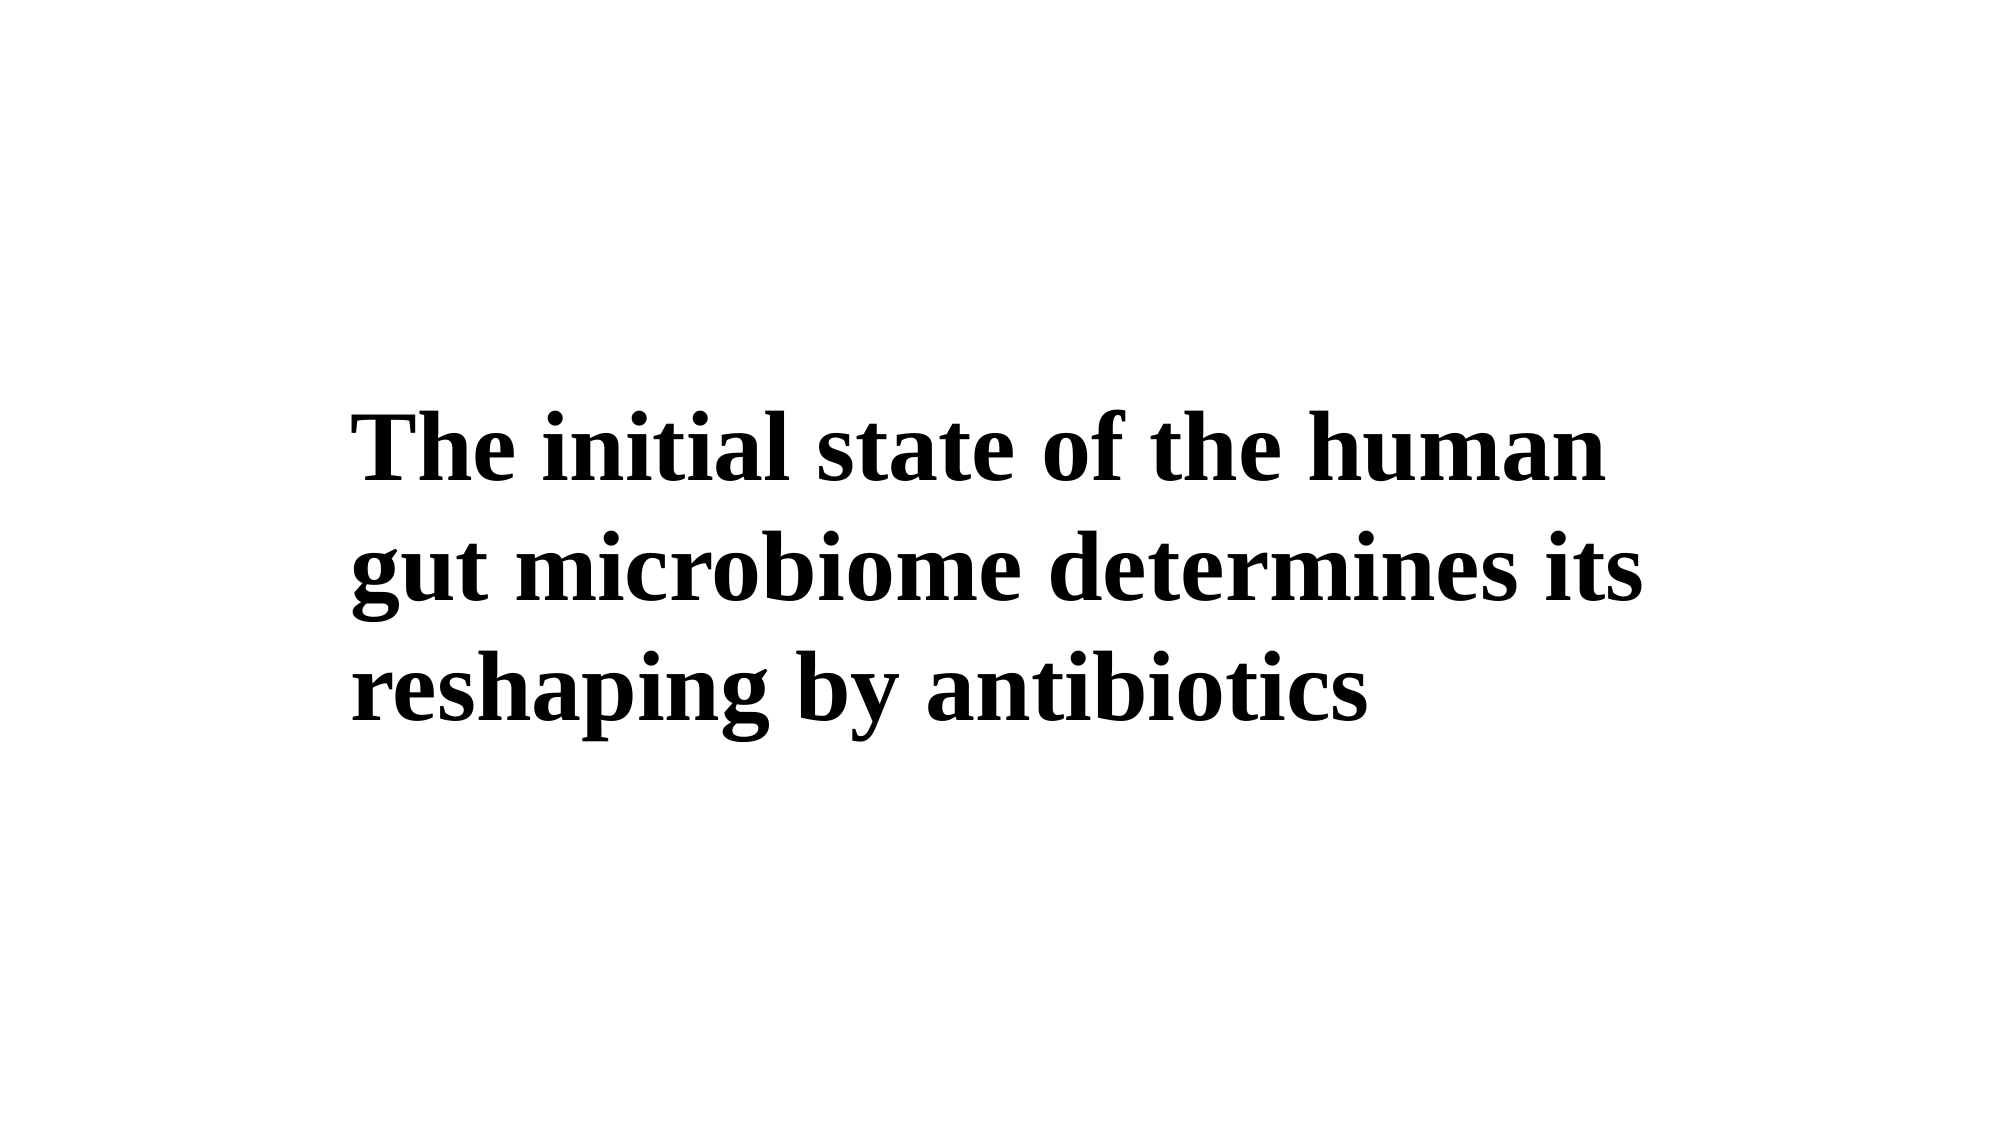

The initial state of the human gut microbiome determines its reshaping by antibiotics